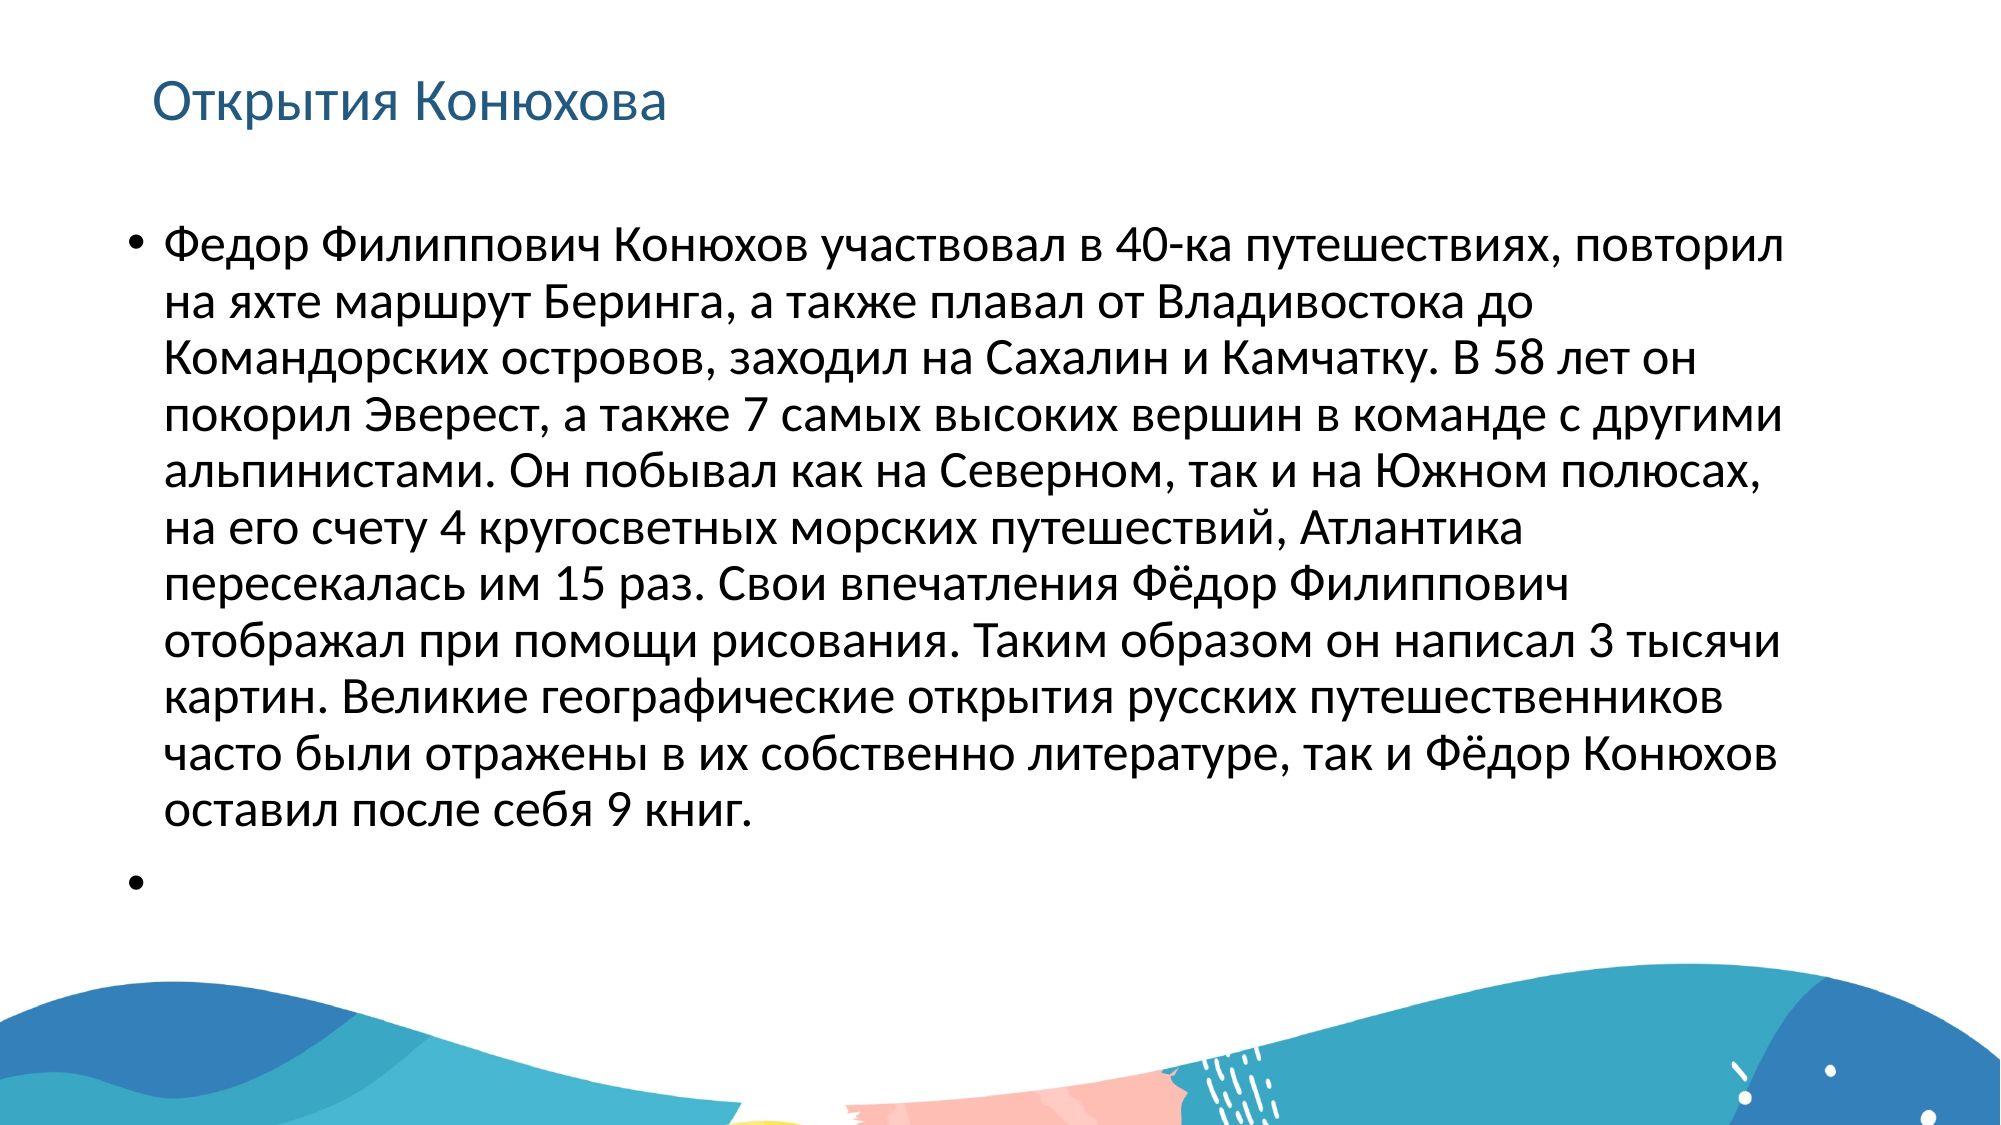

# Открытия Конюхова
Федор Филиппович Конюхов участвовал в 40-ка путешествиях, повторил на яхте маршрут Беринга, а также плавал от Владивостока до Командорских островов, заходил на Сахалин и Камчатку. В 58 лет он покорил Эверест, а также 7 самых высоких вершин в команде с другими альпинистами. Он побывал как на Северном, так и на Южном полюсах, на его счету 4 кругосветных морских путешествий, Атлантика пересекалась им 15 раз. Свои впечатления Фёдор Филиппович отображал при помощи рисования. Таким образом он написал 3 тысячи картин. Великие географические открытия русских путешественников часто были отражены в их собственно литературе, так и Фёдор Конюхов оставил после себя 9 книг.